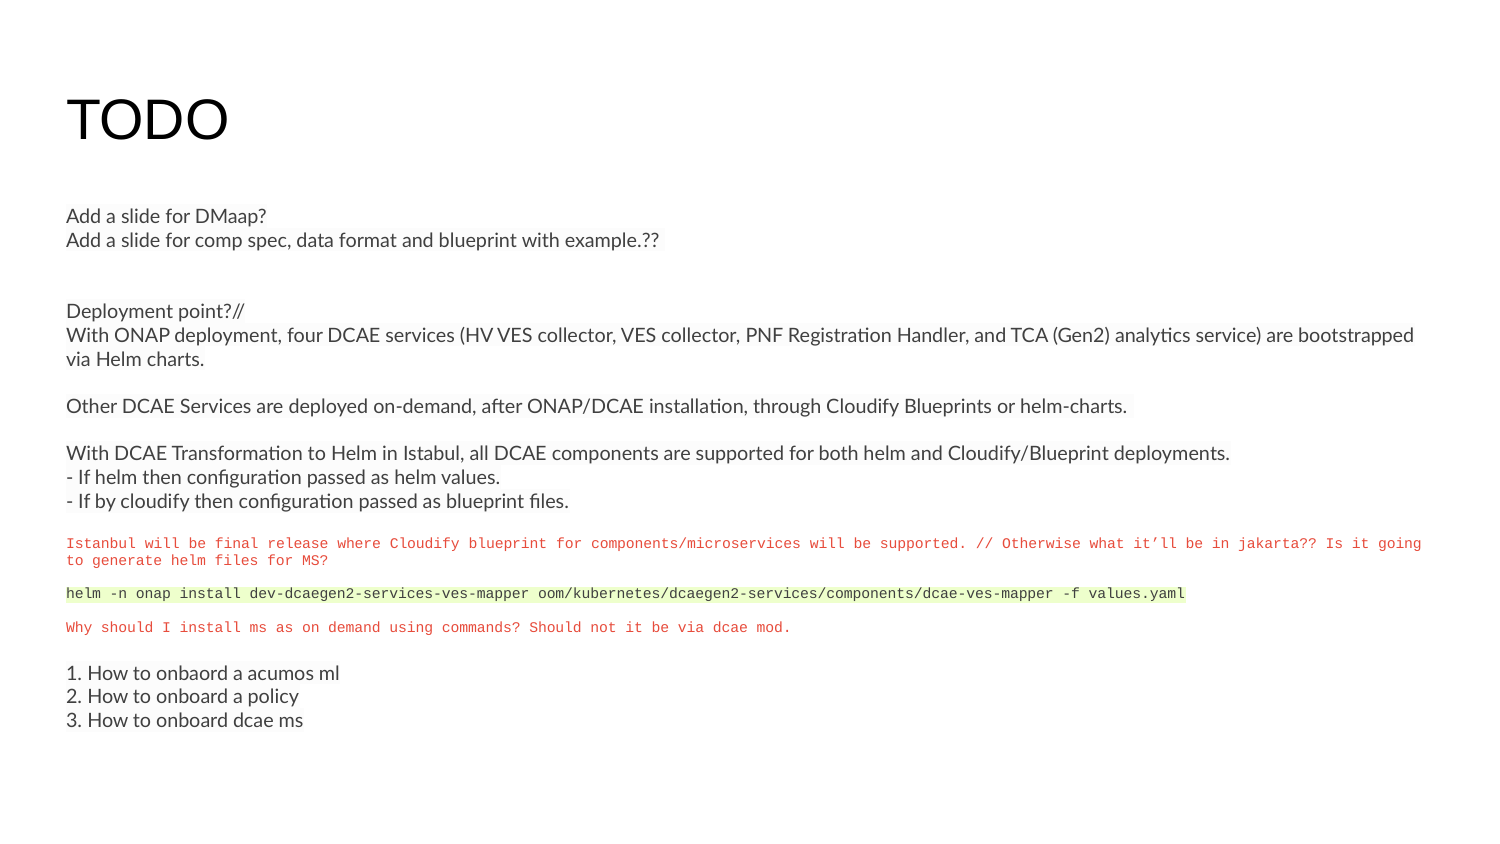

# TODO
Add a slide for DMaap?
Add a slide for comp spec, data format and blueprint with example.??

Deployment point?//
With ONAP deployment, four DCAE services (HV VES collector, VES collector, PNF Registration Handler, and TCA (Gen2) analytics service) are bootstrapped via Helm charts.

Other DCAE Services are deployed on-demand, after ONAP/DCAE installation, through Cloudify Blueprints or helm-charts.

With DCAE Transformation to Helm in Istabul, all DCAE components are supported for both helm and Cloudify/Blueprint deployments.
- If helm then configuration passed as helm values.
- If by cloudify then configuration passed as blueprint files.

Istanbul will be final release where Cloudify blueprint for components/microservices will be supported. // Otherwise what it’ll be in jakarta?? Is it going to generate helm files for MS?

helm -n onap install dev-dcaegen2-services-ves-mapper oom/kubernetes/dcaegen2-services/components/dcae-ves-mapper -f values.yaml

Why should I install ms as on demand using commands? Should not it be via dcae mod.

1. How to onbaord a acumos ml
2. How to onboard a policy
3. How to onboard dcae ms